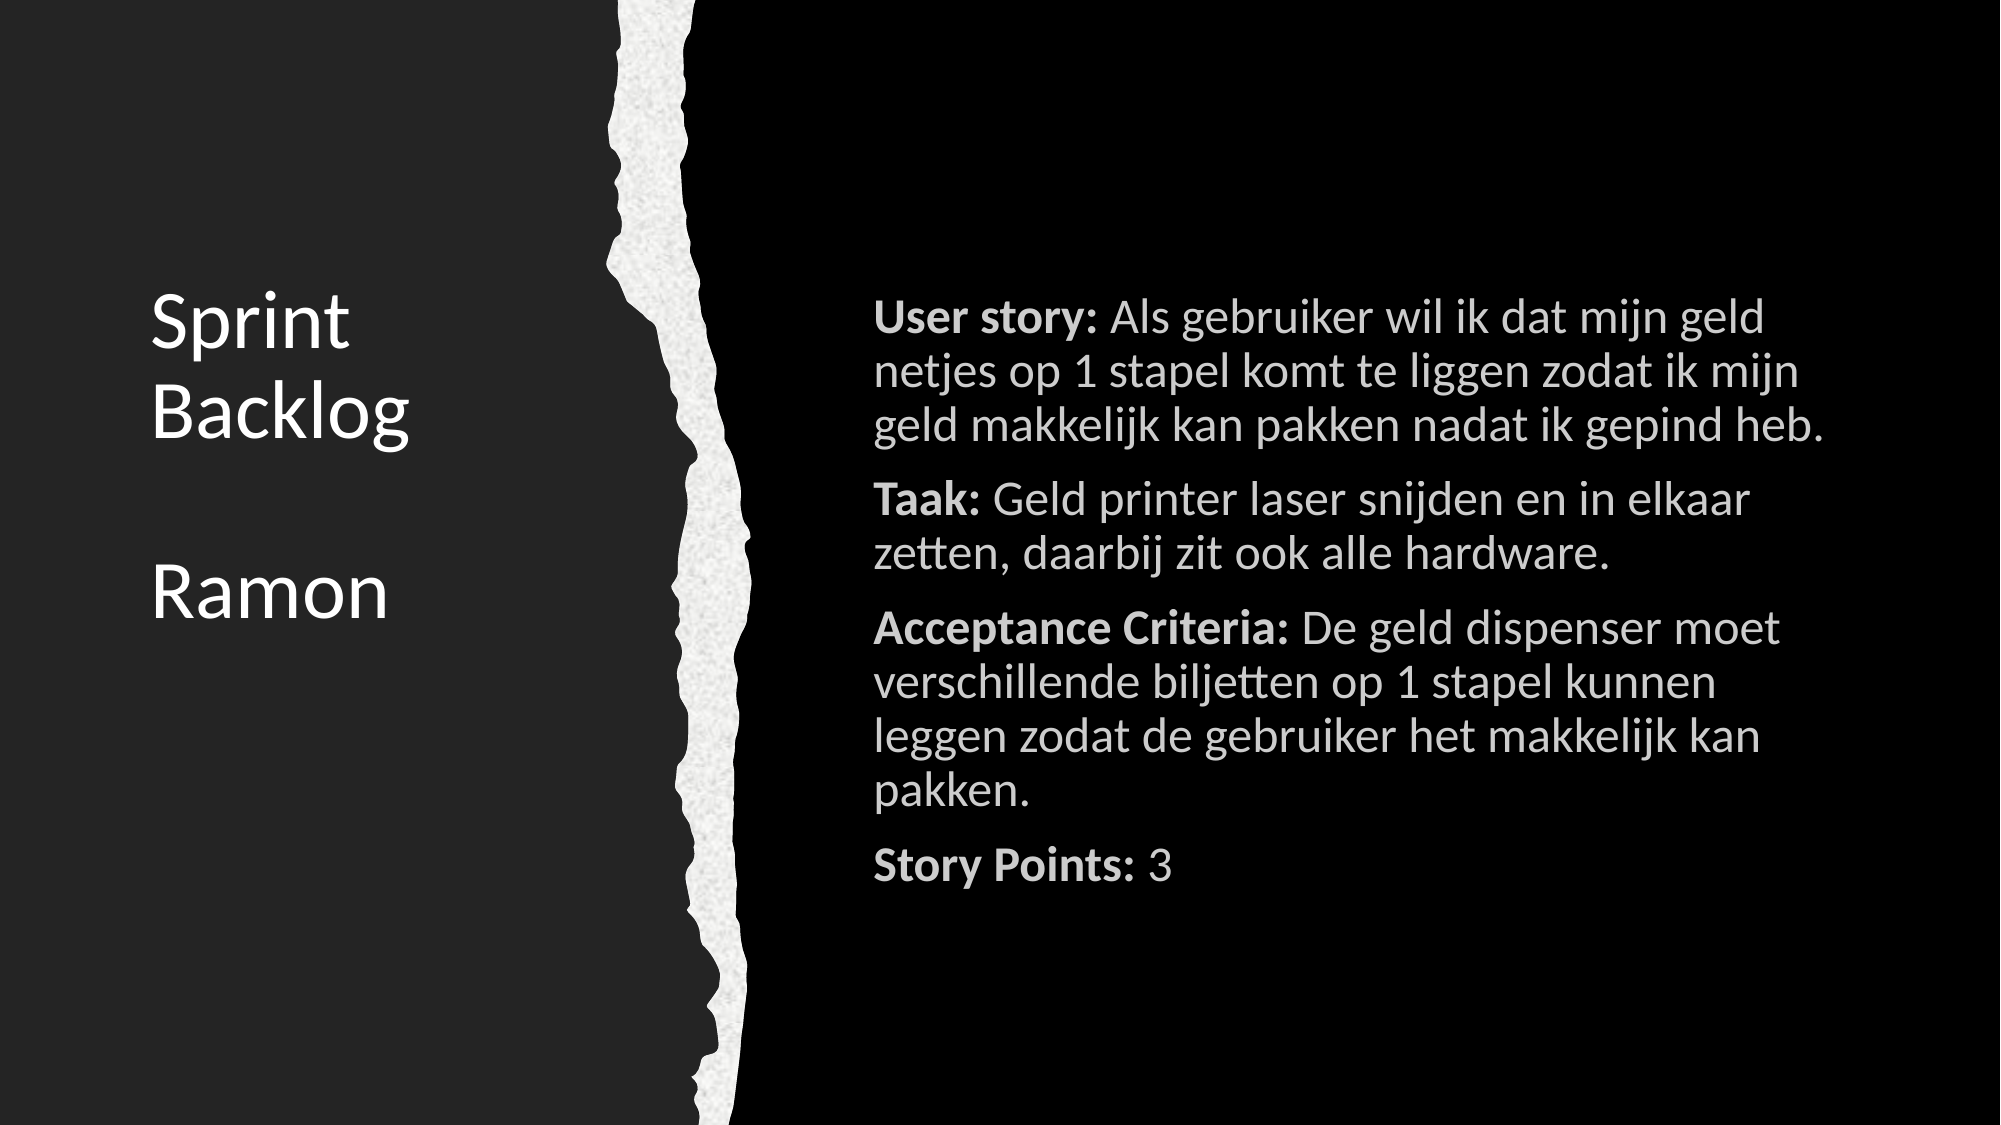

# Sprint Backlog Ramon
User story: Als gebruiker wil ik dat mijn geld netjes op 1 stapel komt te liggen zodat ik mijn geld makkelijk kan pakken nadat ik gepind heb.
Taak: Geld printer laser snijden en in elkaar zetten, daarbij zit ook alle hardware.
Acceptance Criteria: De geld dispenser moet verschillende biljetten op 1 stapel kunnen leggen zodat de gebruiker het makkelijk kan pakken.
Story Points: 3